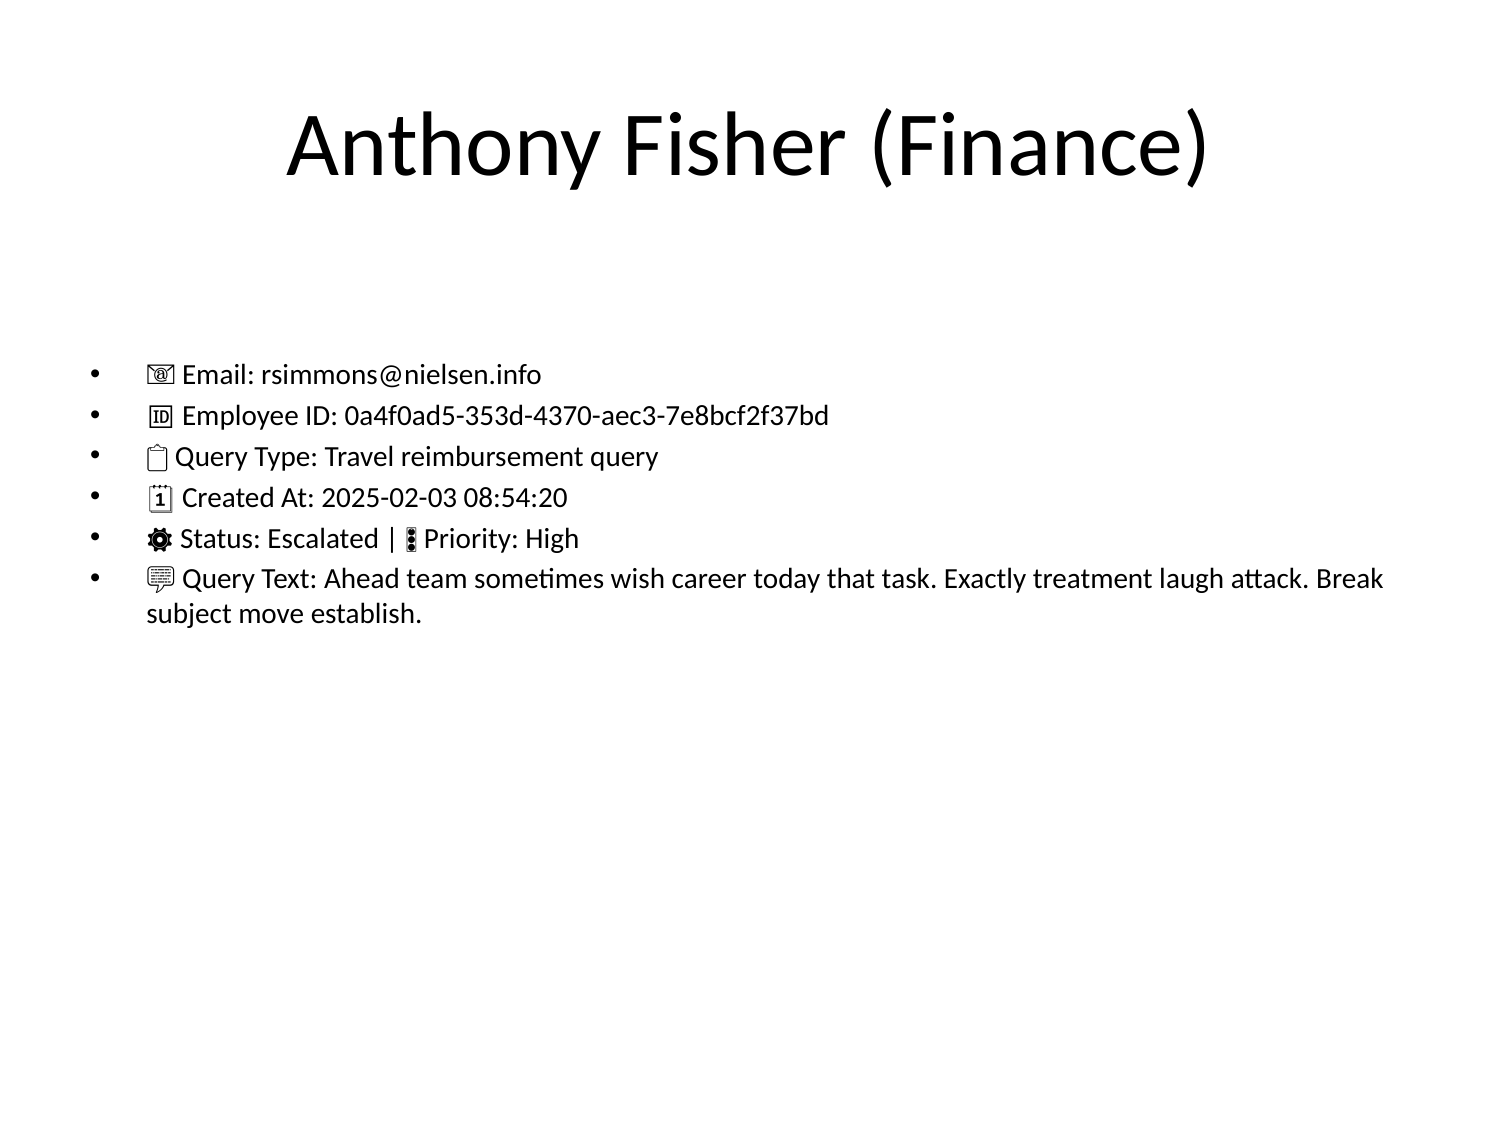

# Anthony Fisher (Finance)

📧 Email: rsimmons@nielsen.info
🆔 Employee ID: 0a4f0ad5-353d-4370-aec3-7e8bcf2f37bd
📋 Query Type: Travel reimbursement query
🗓 Created At: 2025-02-03 08:54:20
⚙ Status: Escalated | 🚦 Priority: High
💬 Query Text: Ahead team sometimes wish career today that task. Exactly treatment laugh attack. Break subject move establish.